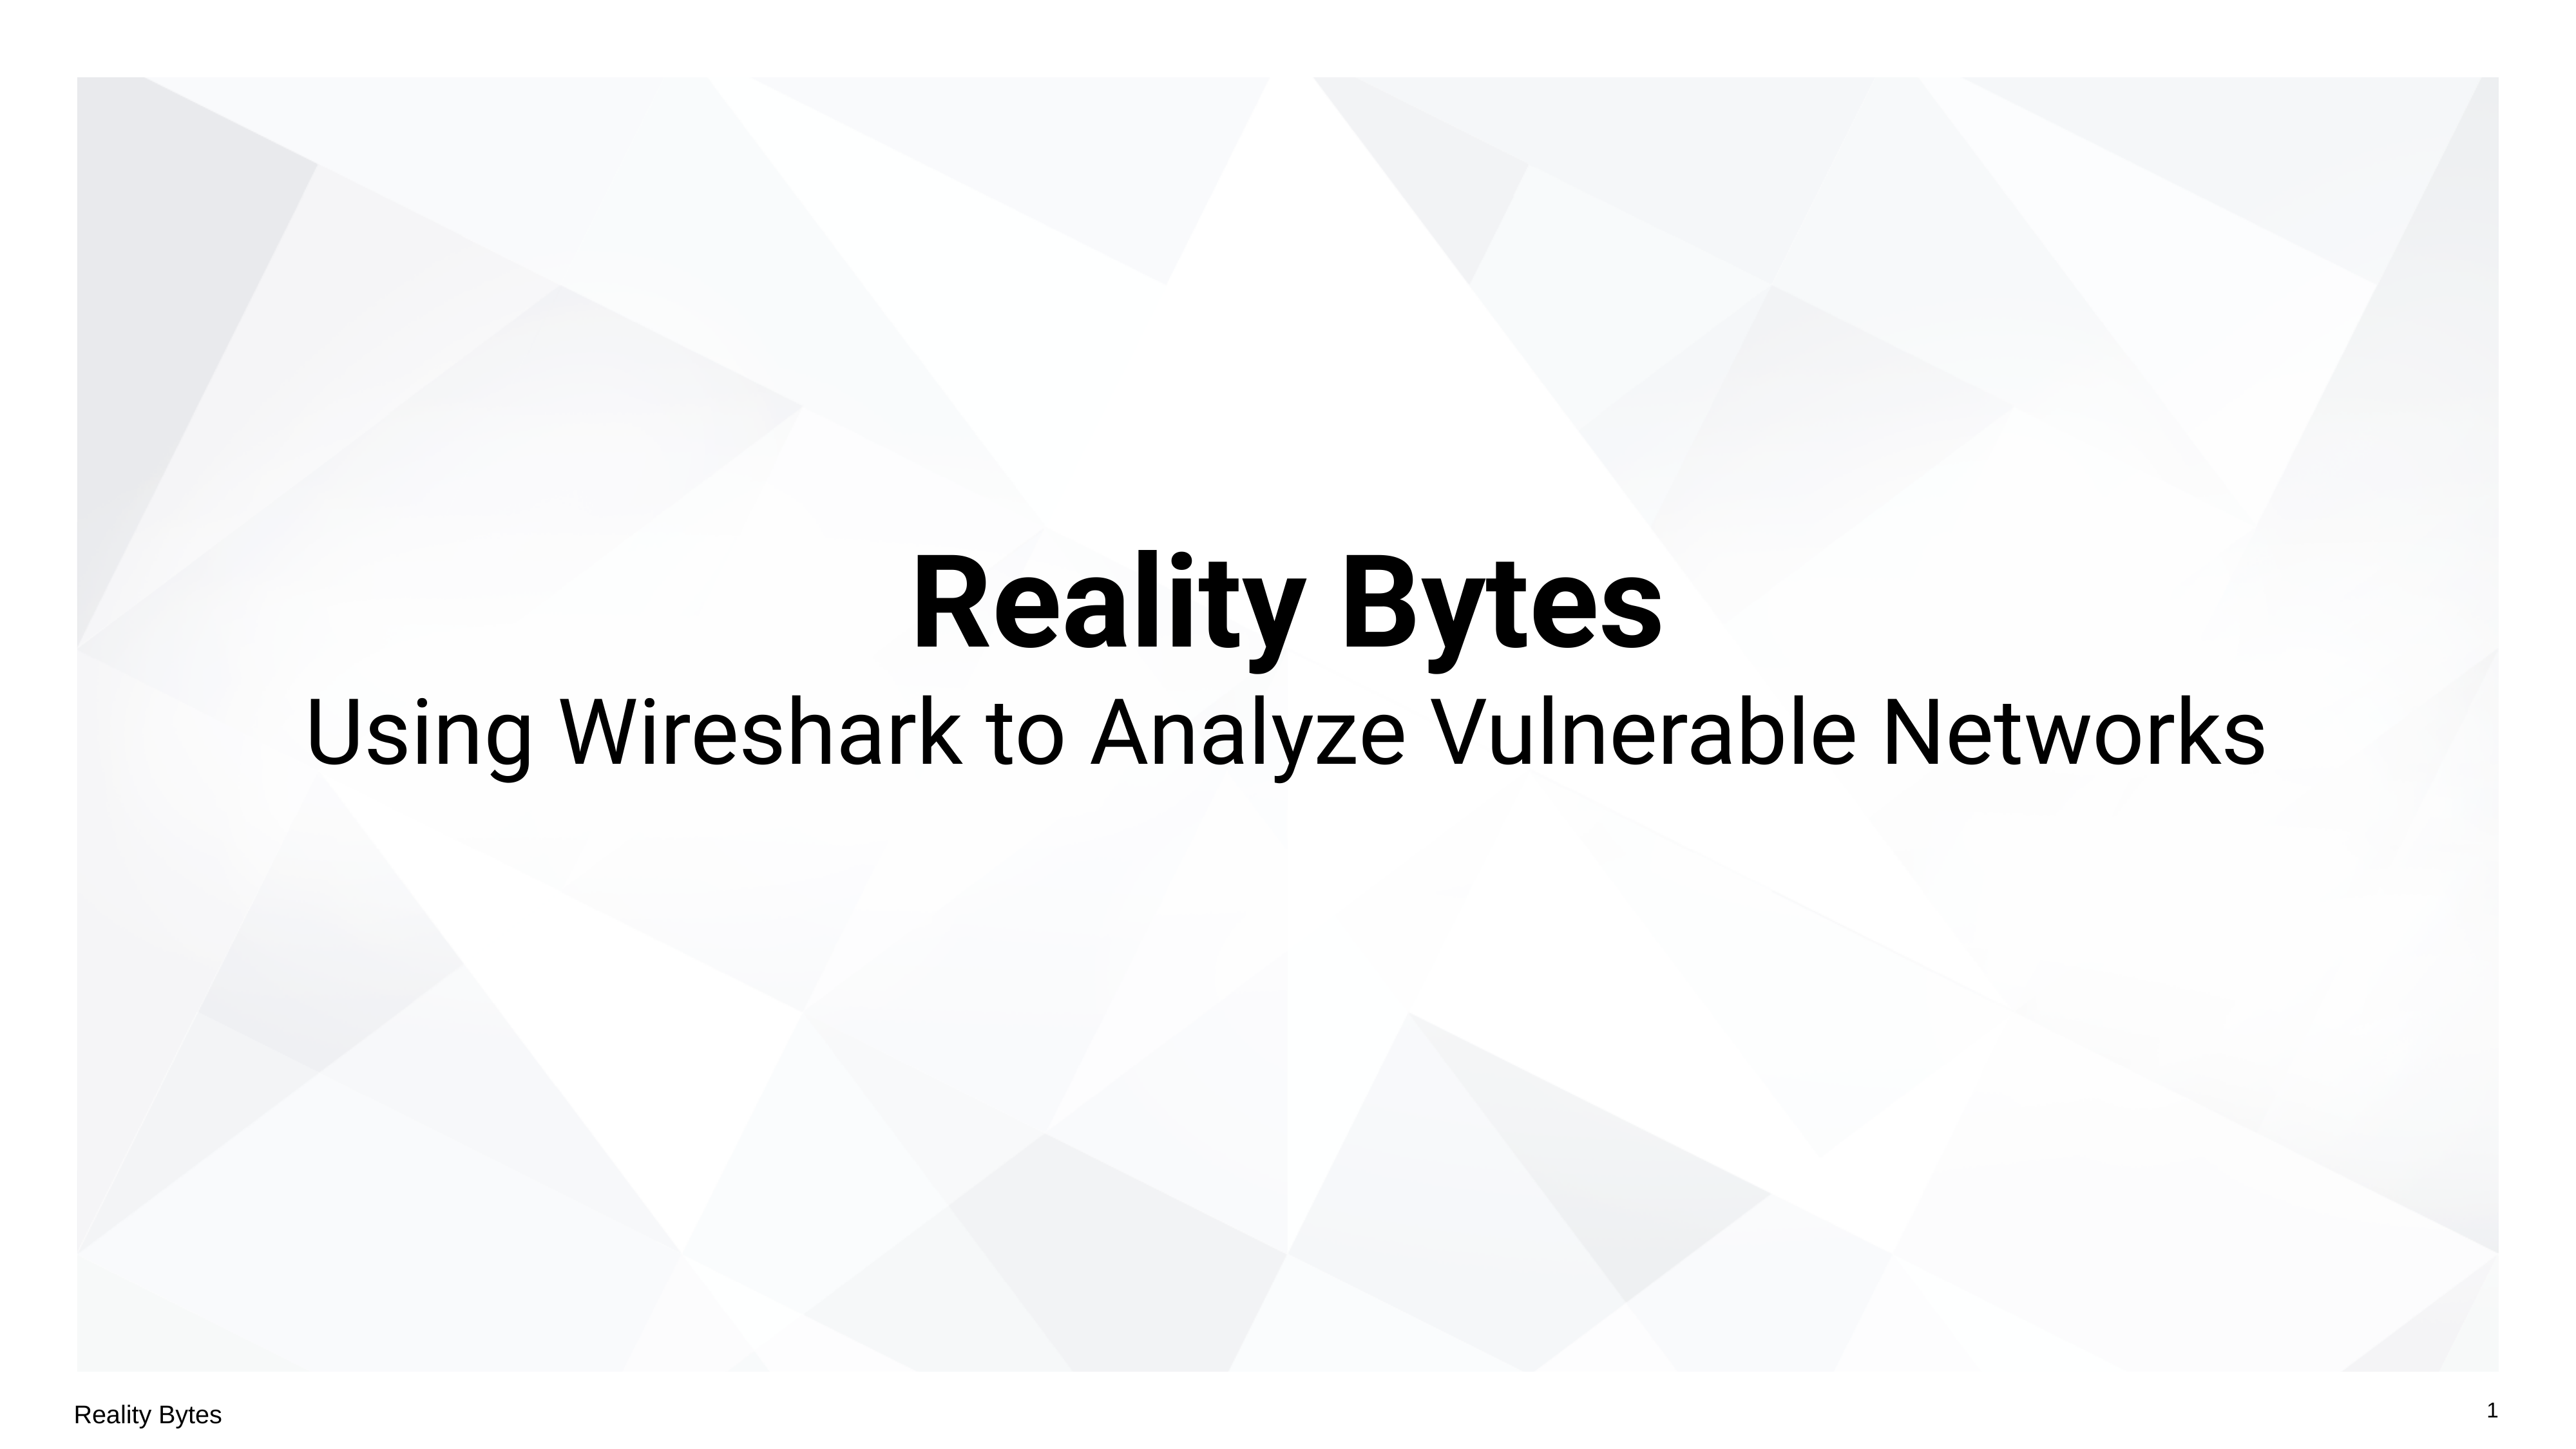

# Reality Bytes
Using Wireshark to Analyze Vulnerable Networks

Reality Bytes
1